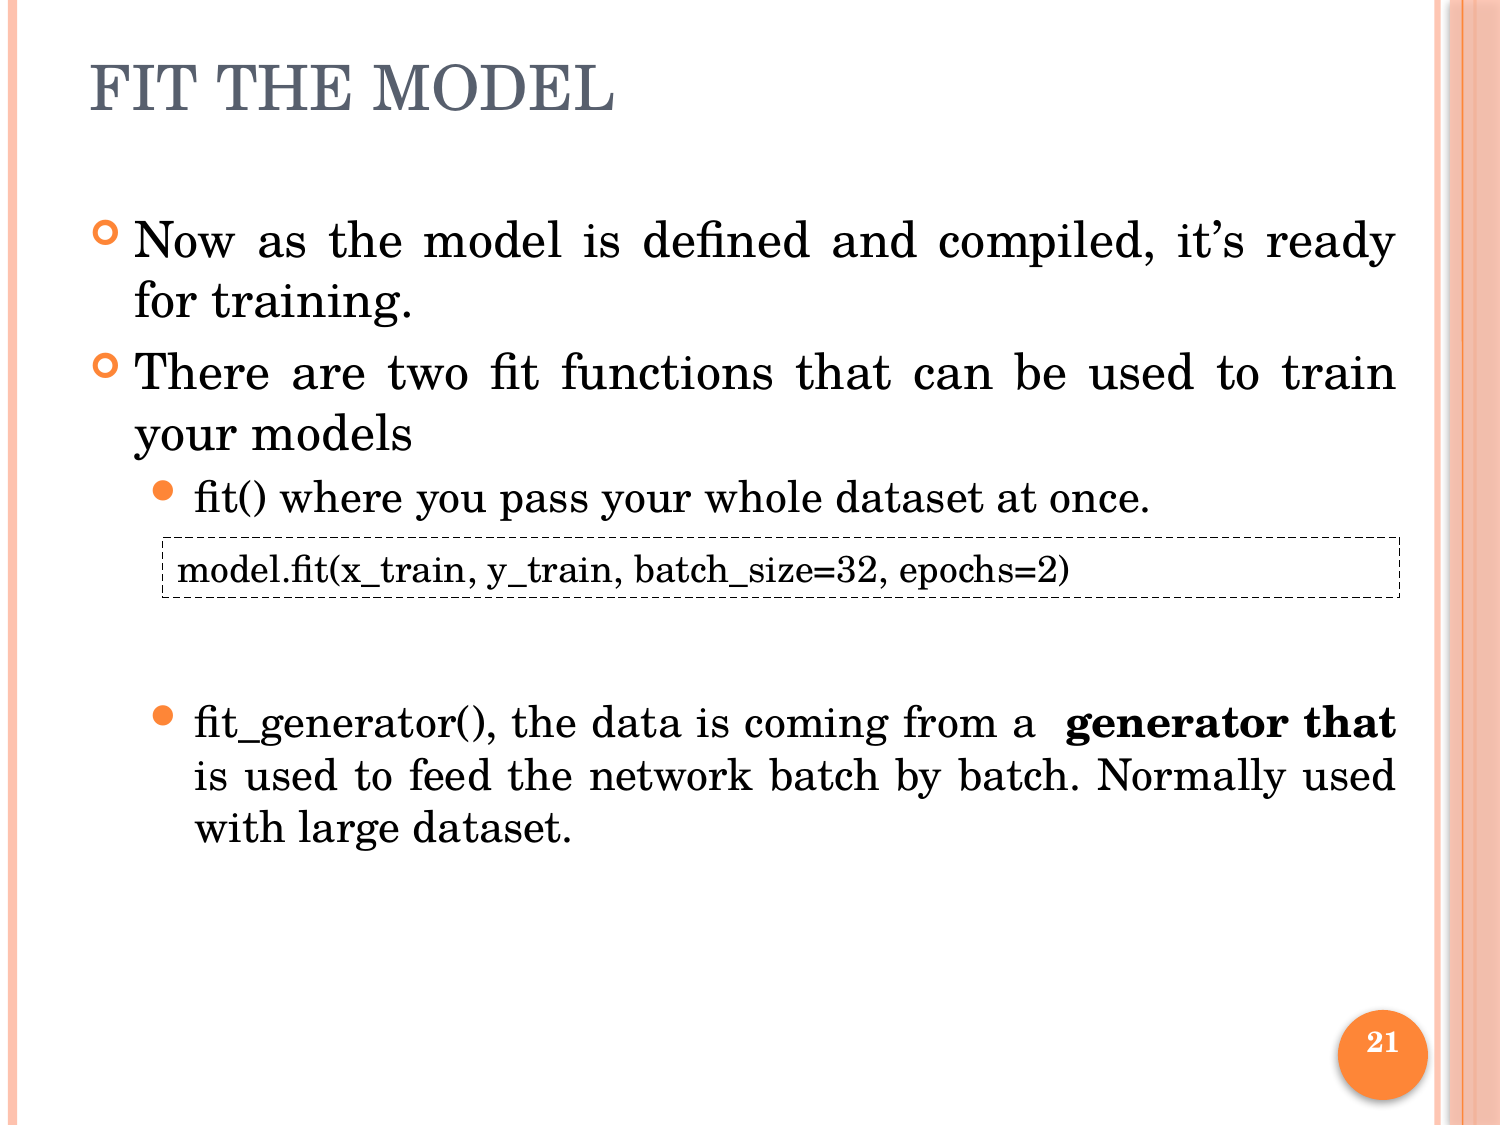

# Fit the model
Now as the model is defined and compiled, it’s ready for training.
There are two fit functions that can be used to train your models
fit() where you pass your whole dataset at once.

fit_generator(), the data is coming from a  generator that is used to feed the network batch by batch. Normally used with large dataset.
model.fit(x_train, y_train, batch_size=32, epochs=2)
21